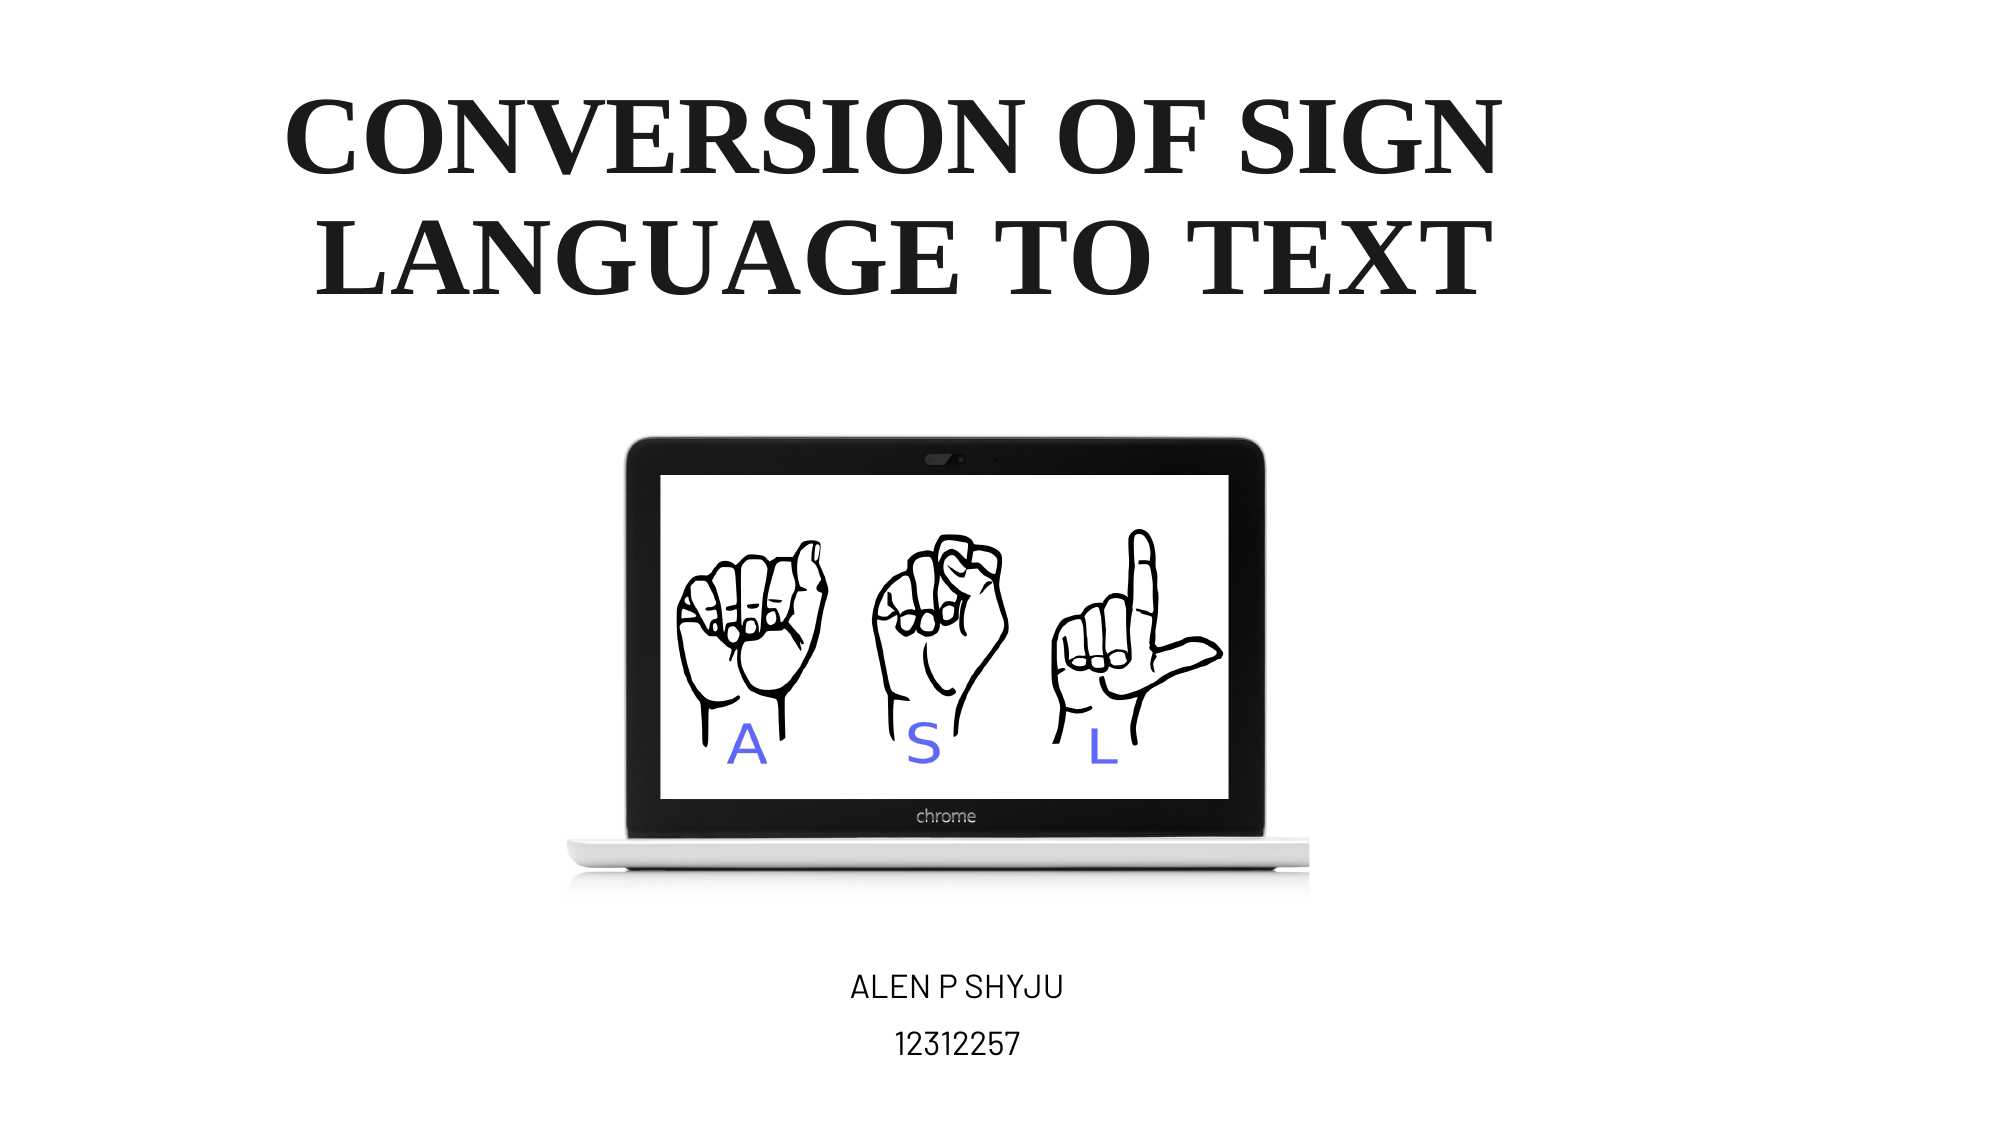

# CONVERSION OF SIGN  LANGUAGE TO TEXT

ALEN P SHYJU
12312257